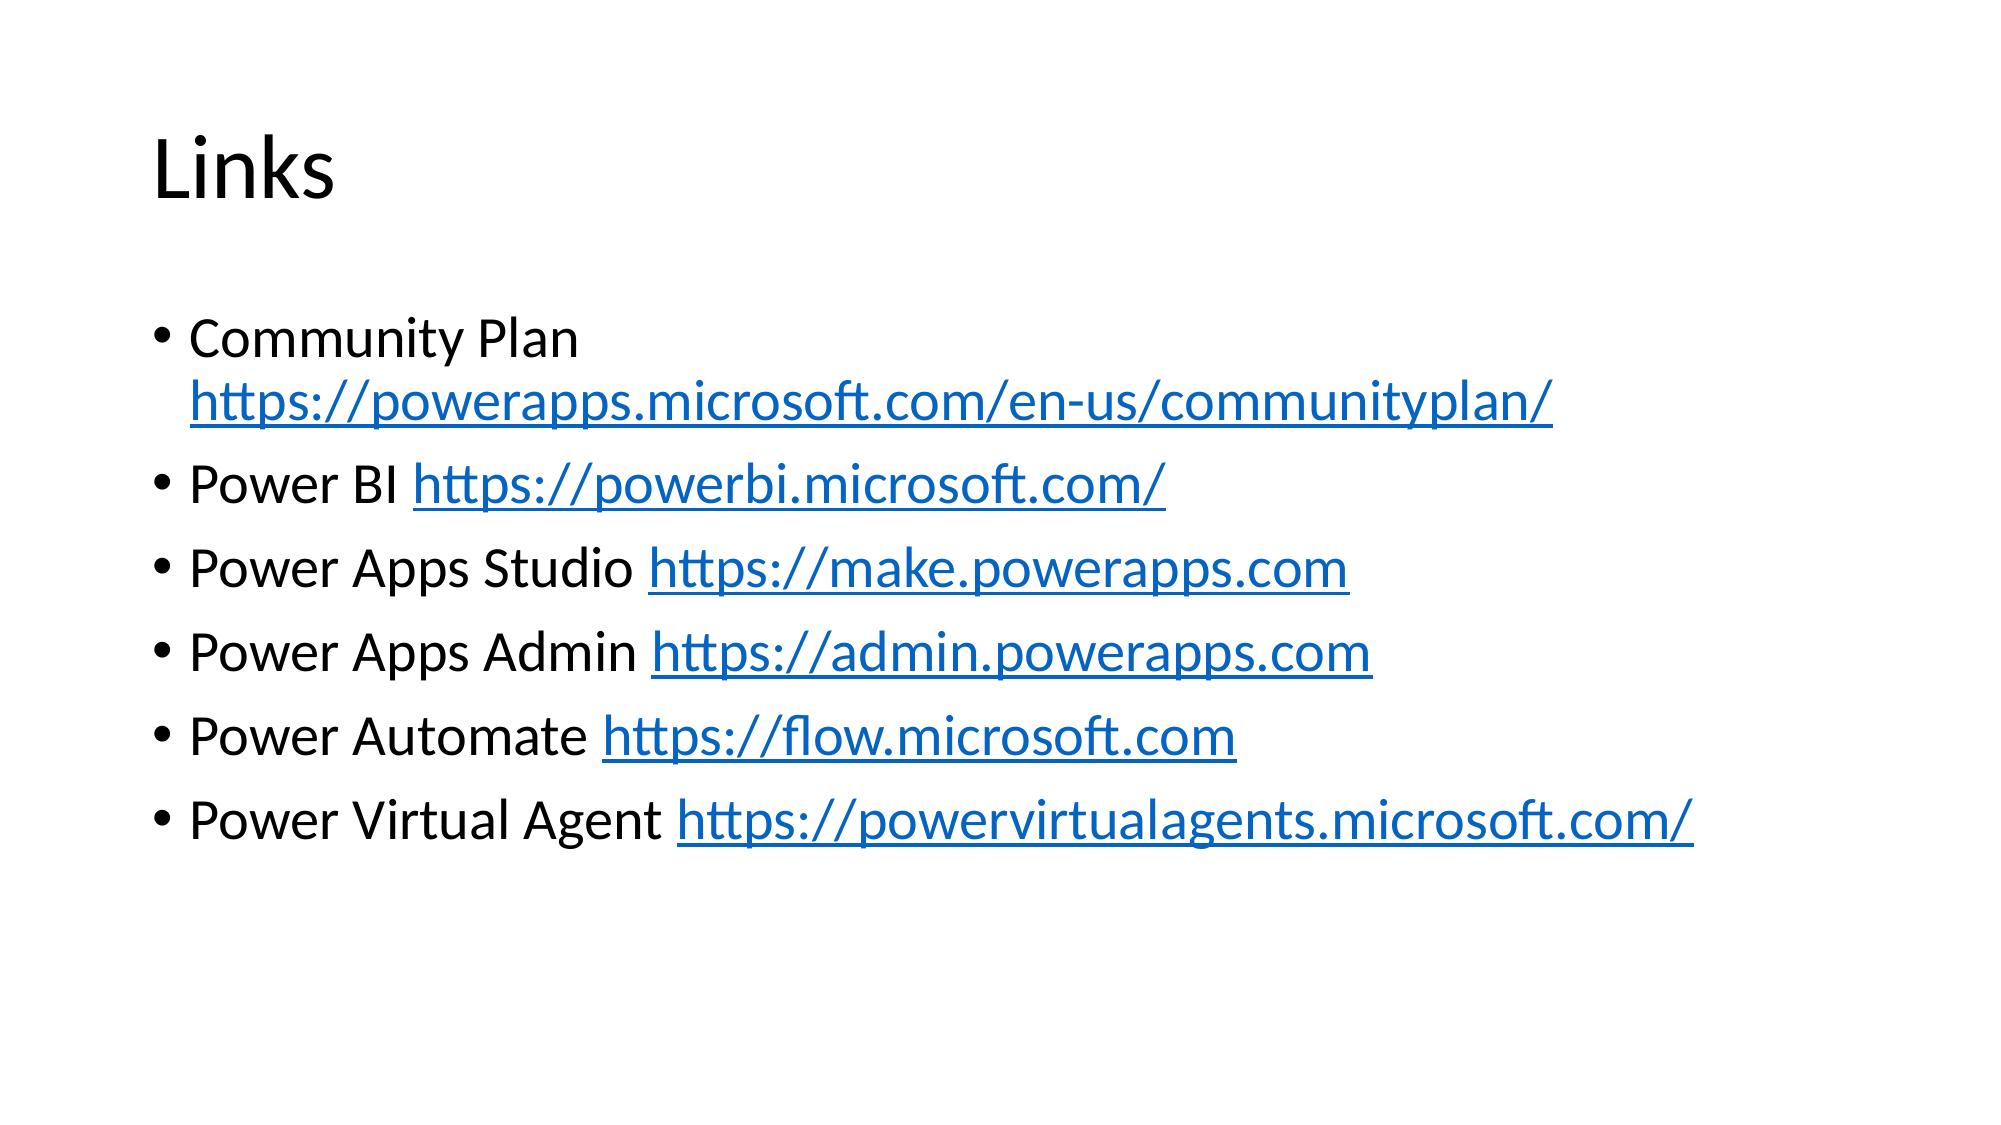

# Links
Community Plan https://powerapps.microsoft.com/en-us/communityplan/
Power BI https://powerbi.microsoft.com/
Power Apps Studio https://make.powerapps.com
Power Apps Admin https://admin.powerapps.com
Power Automate https://flow.microsoft.com
Power Virtual Agent https://powervirtualagents.microsoft.com/